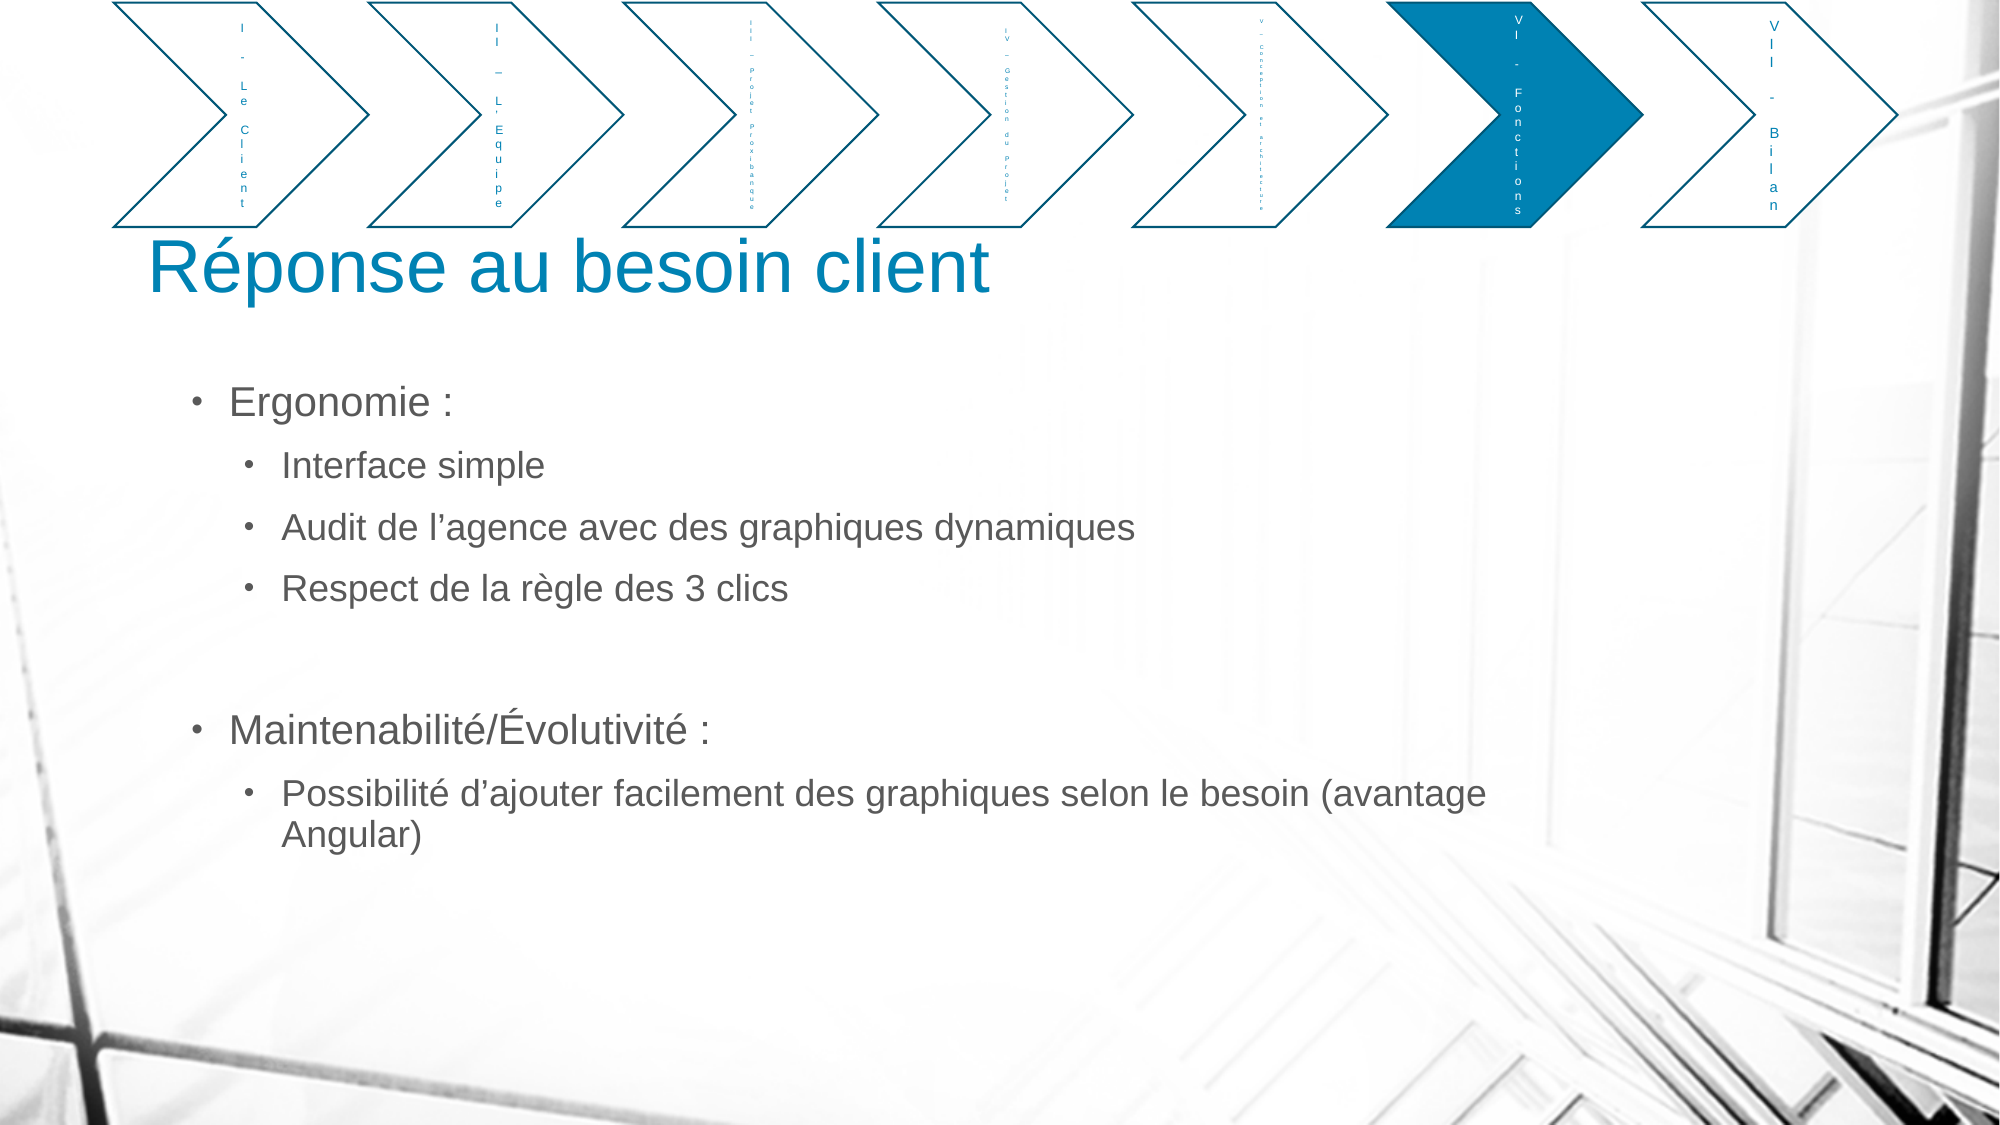

VII - Bilan
VI - Fonctions
# Réponse au besoin client
Ergonomie :
Interface simple
Audit de l’agence avec des graphiques dynamiques
Respect de la règle des 3 clics

Maintenabilité/Évolutivité :
Possibilité d’ajouter facilement des graphiques selon le besoin (avantage Angular)